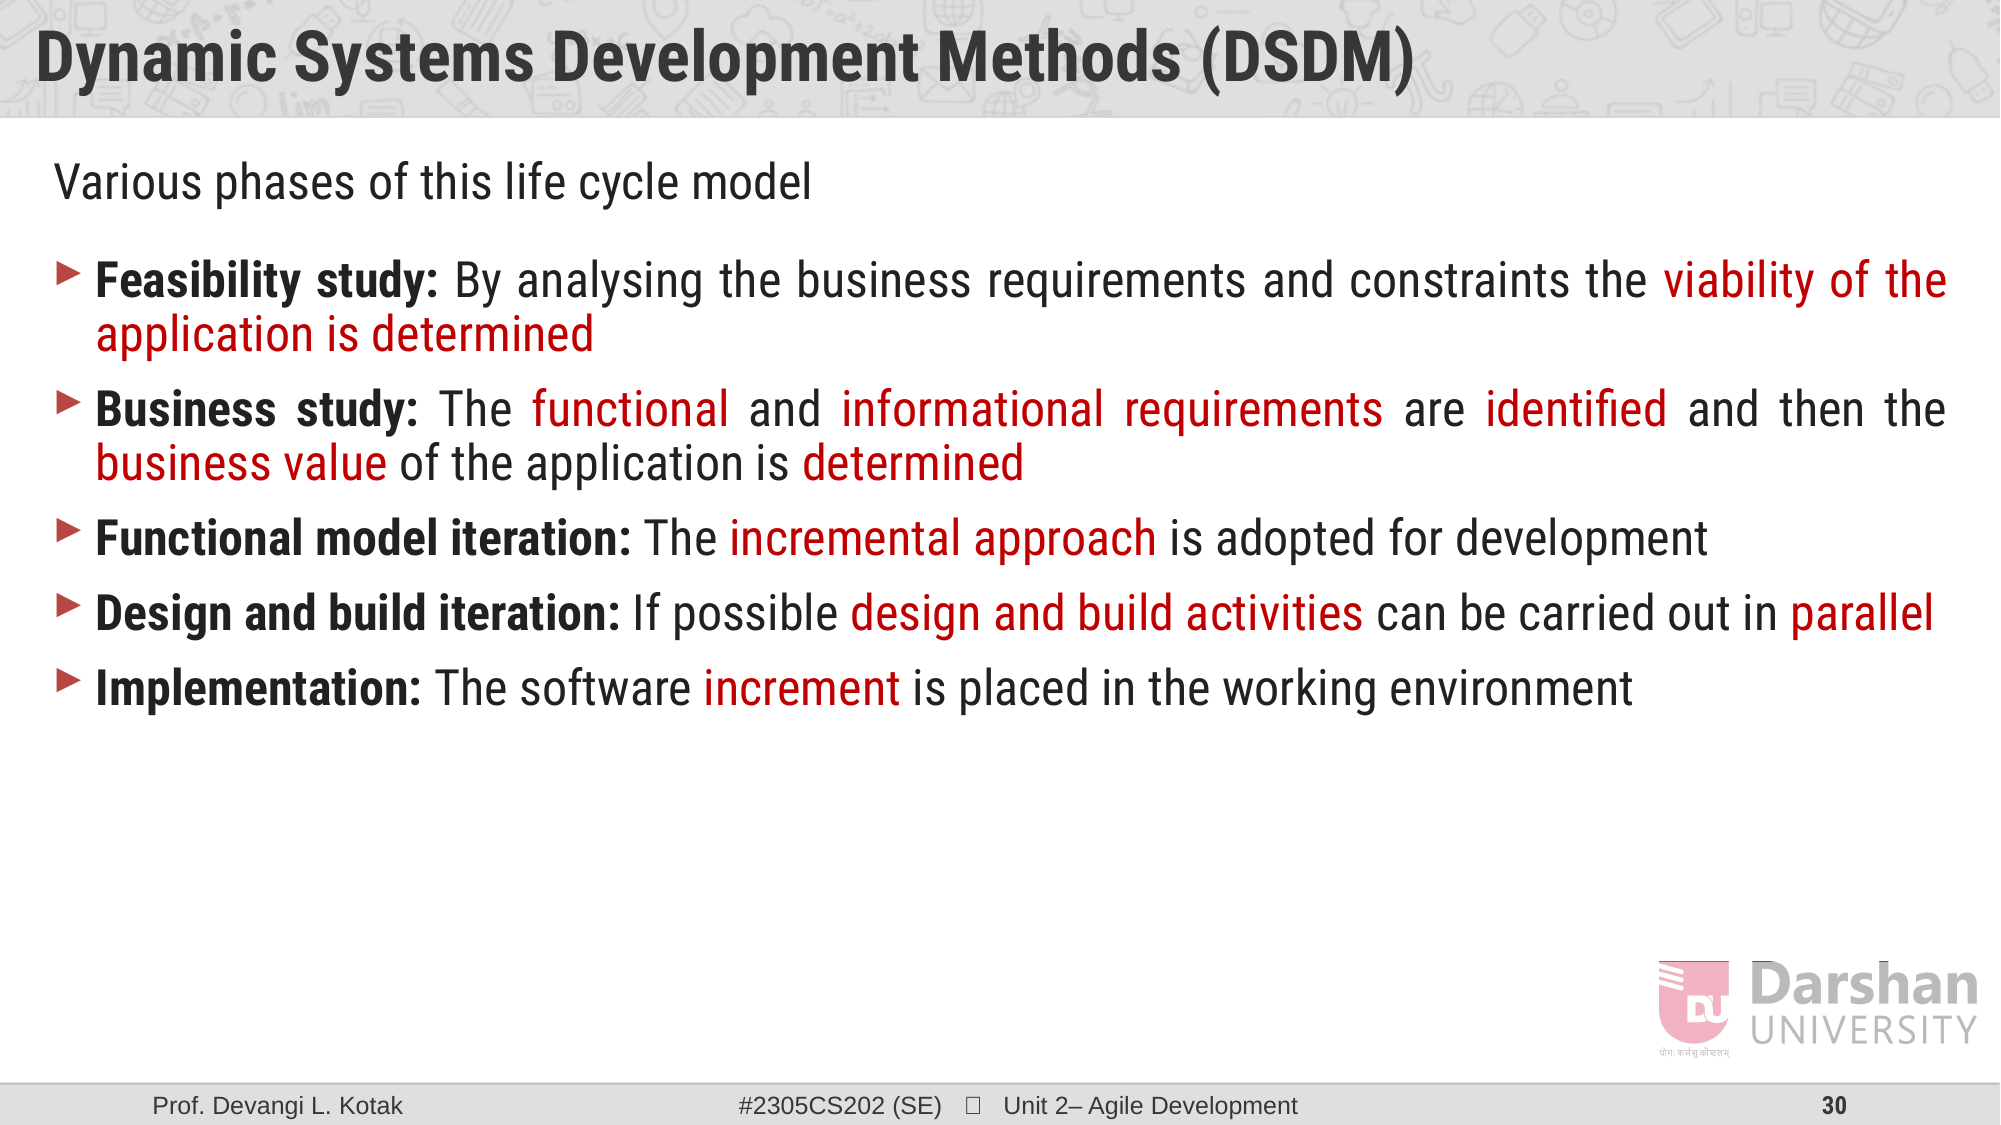

# Dynamic Systems Development Methods (DSDM)
Various phases of this life cycle model
Feasibility study: By analysing the business requirements and constraints the viability of the application is determined
Business study: The functional and informational requirements are identified and then the business value of the application is determined
Functional model iteration: The incremental approach is adopted for development
Design and build iteration: If possible design and build activities can be carried out in parallel
Implementation: The software increment is placed in the working environment